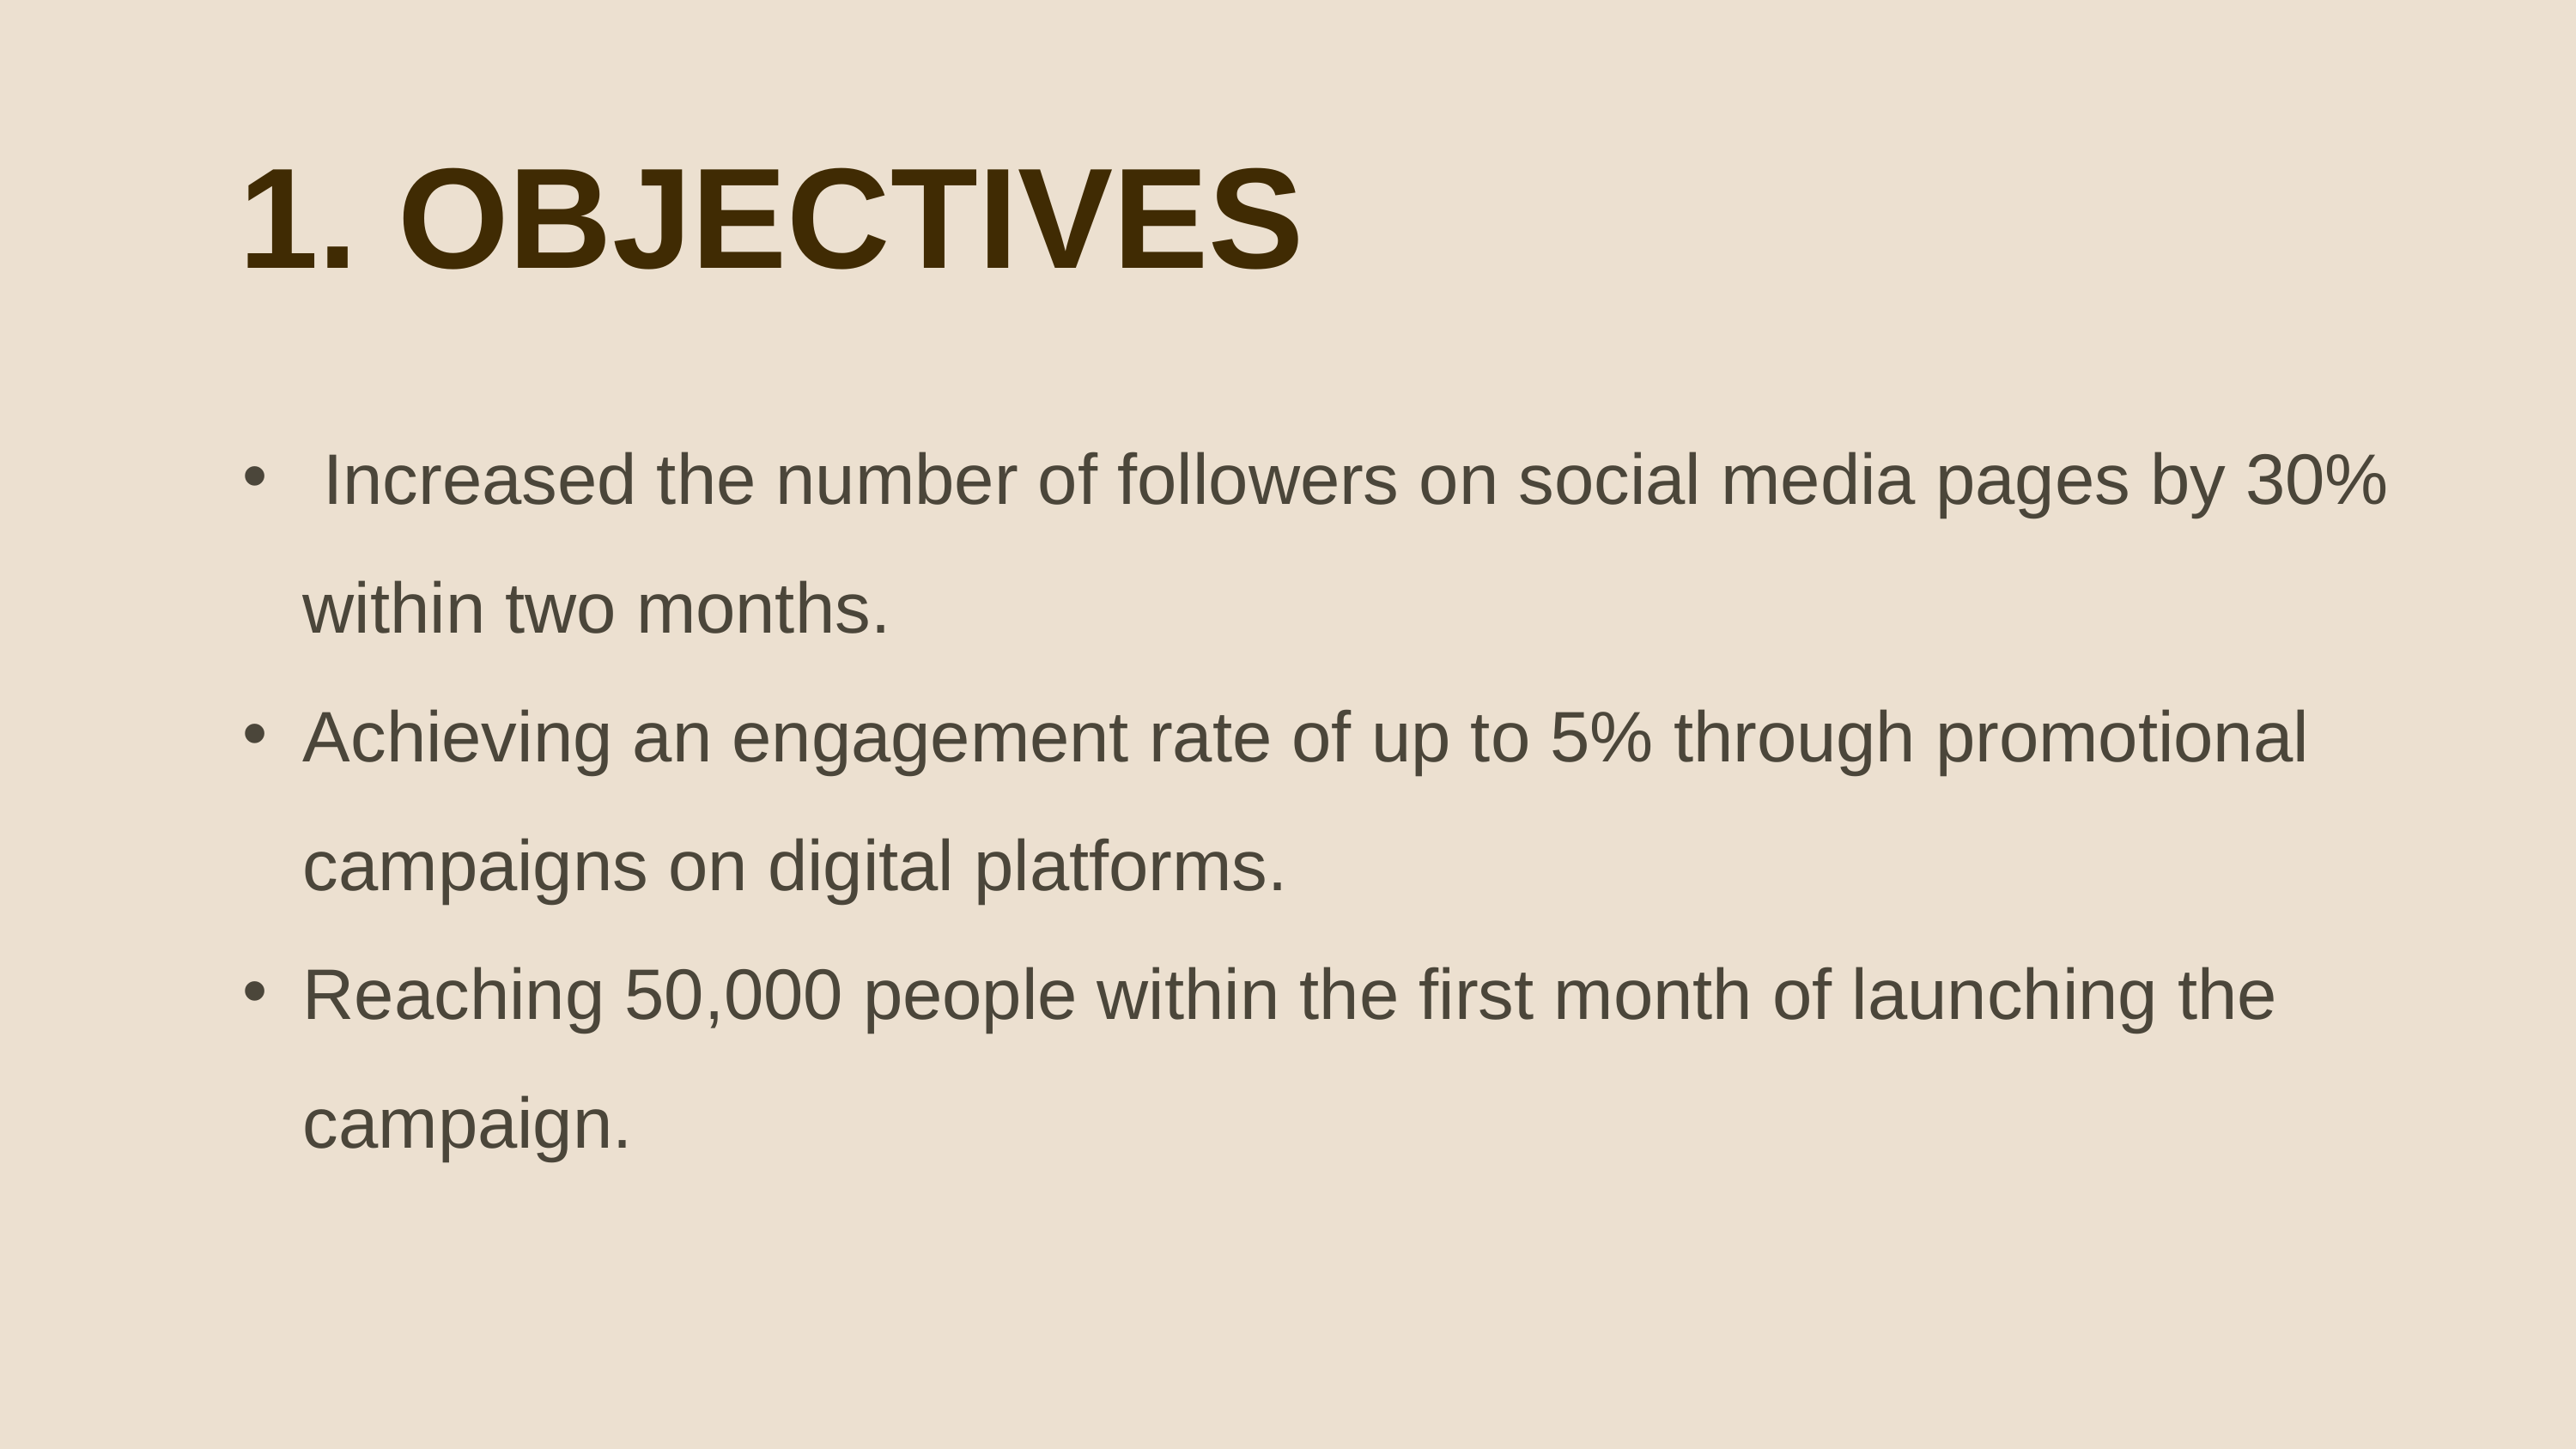

1. OBJECTIVES

 Increased the number of followers on social media pages by 30% within two months.
Achieving an engagement rate of up to 5% through promotional campaigns on digital platforms.
Reaching 50,000 people within the first month of launching the campaign.